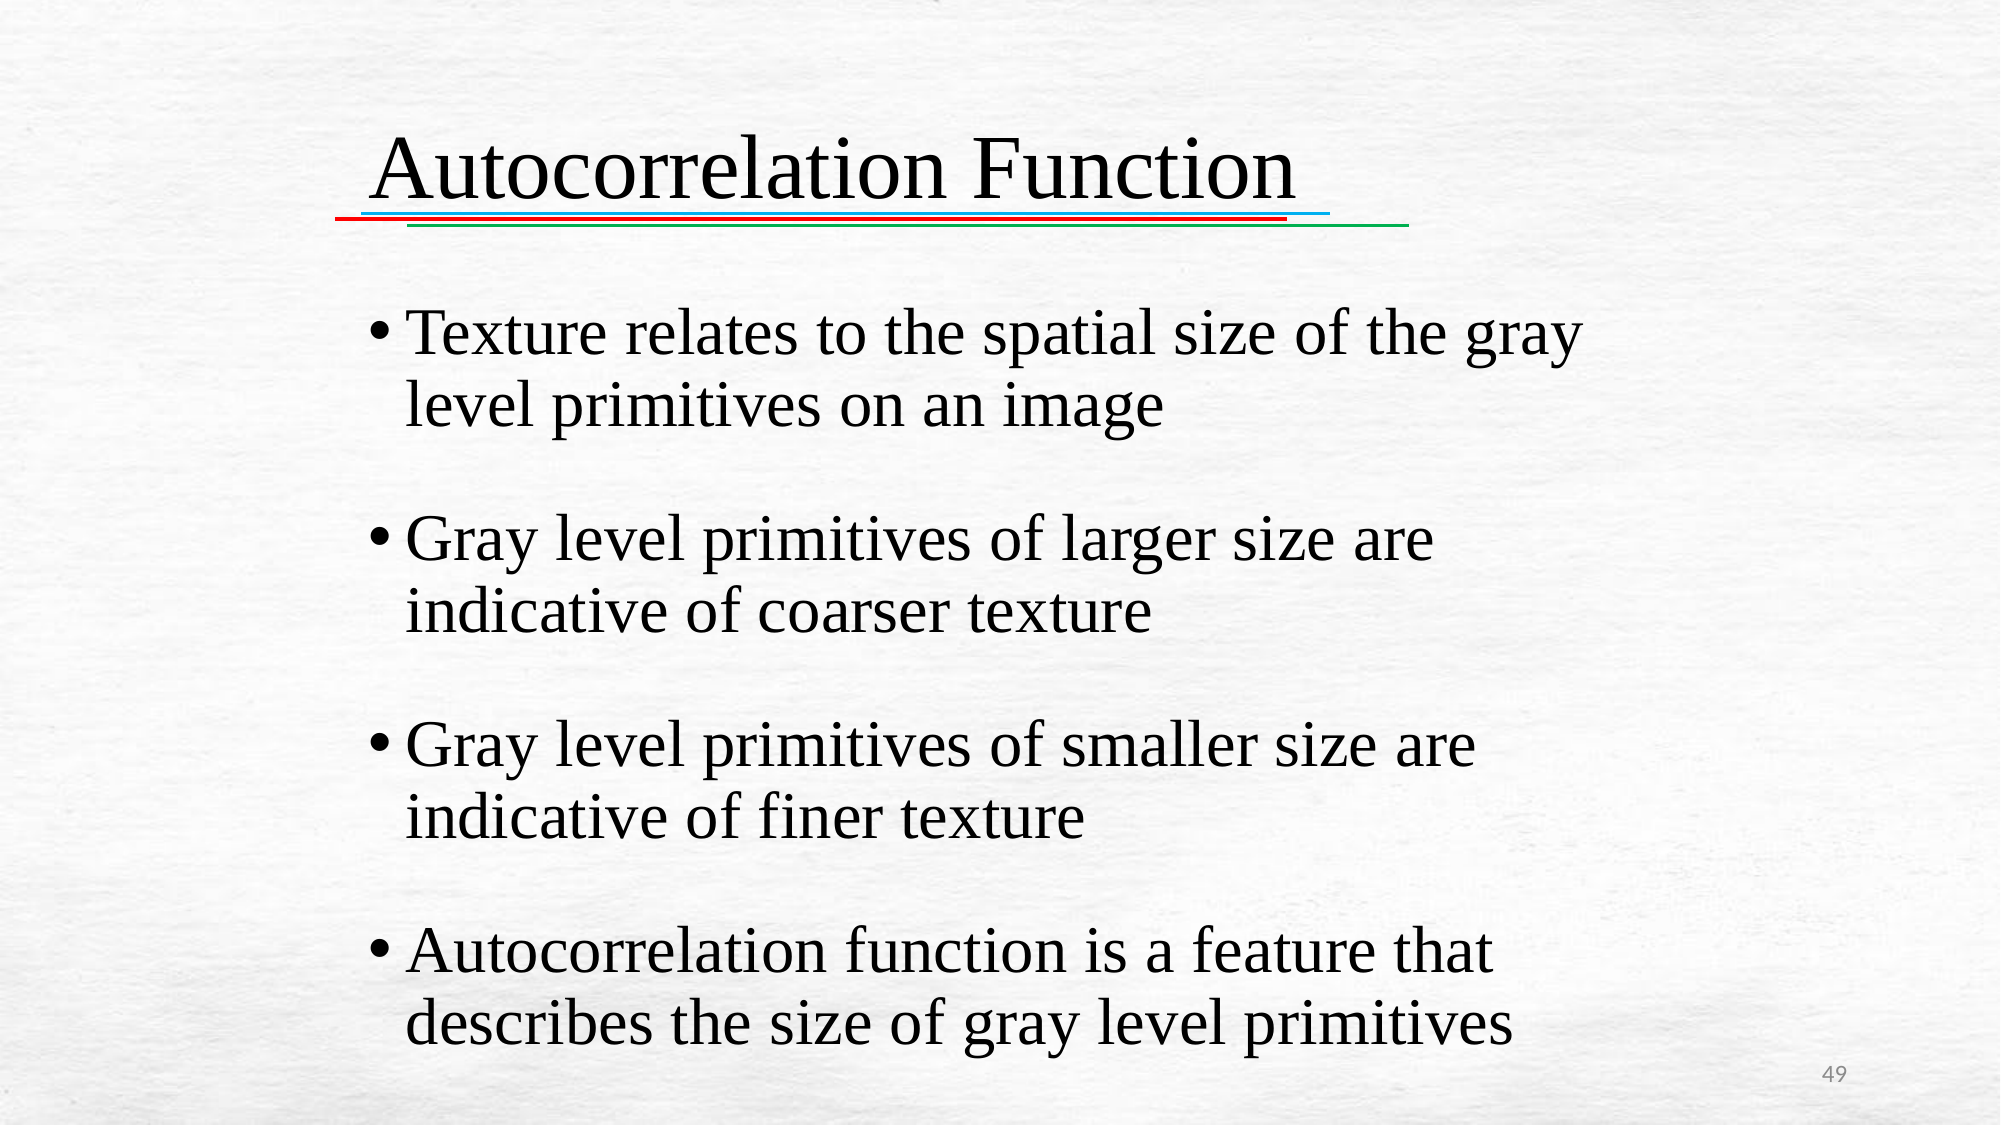

# Autocorrelation Function
Texture relates to the spatial size of the gray level primitives on an image

Gray level primitives of larger size are indicative of coarser texture

Gray level primitives of smaller size are indicative of finer texture

Autocorrelation function is a feature that describes the size of gray level primitives

49